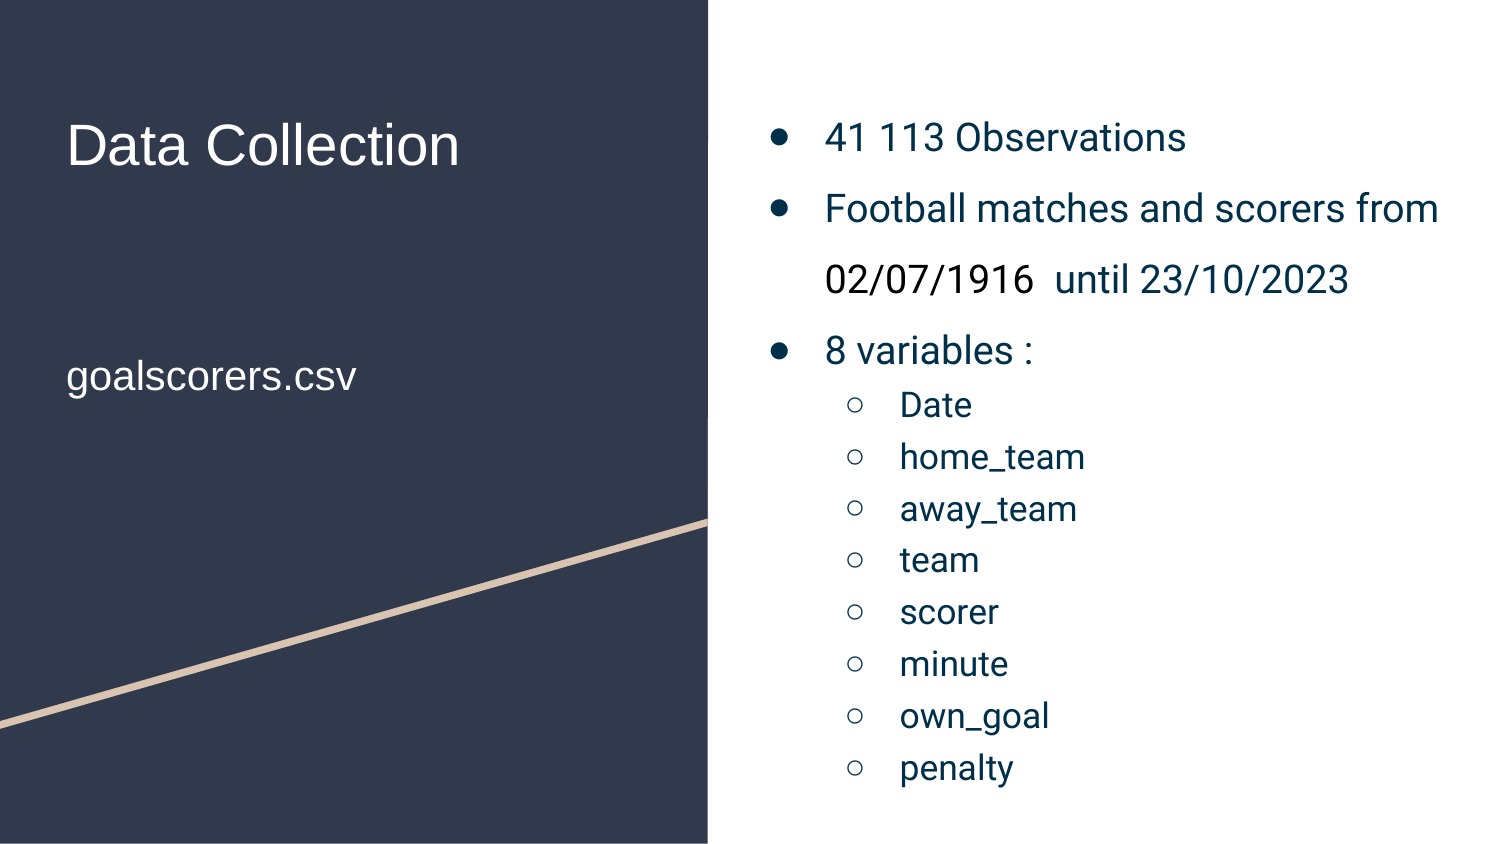

41 113 Observations
Football matches and scorers from 02/07/1916  until 23/10/2023
8 variables :
Date
home_team
away_team
team
scorer
minute
own_goal
penalty
# Data Collection

goalscorers.csv